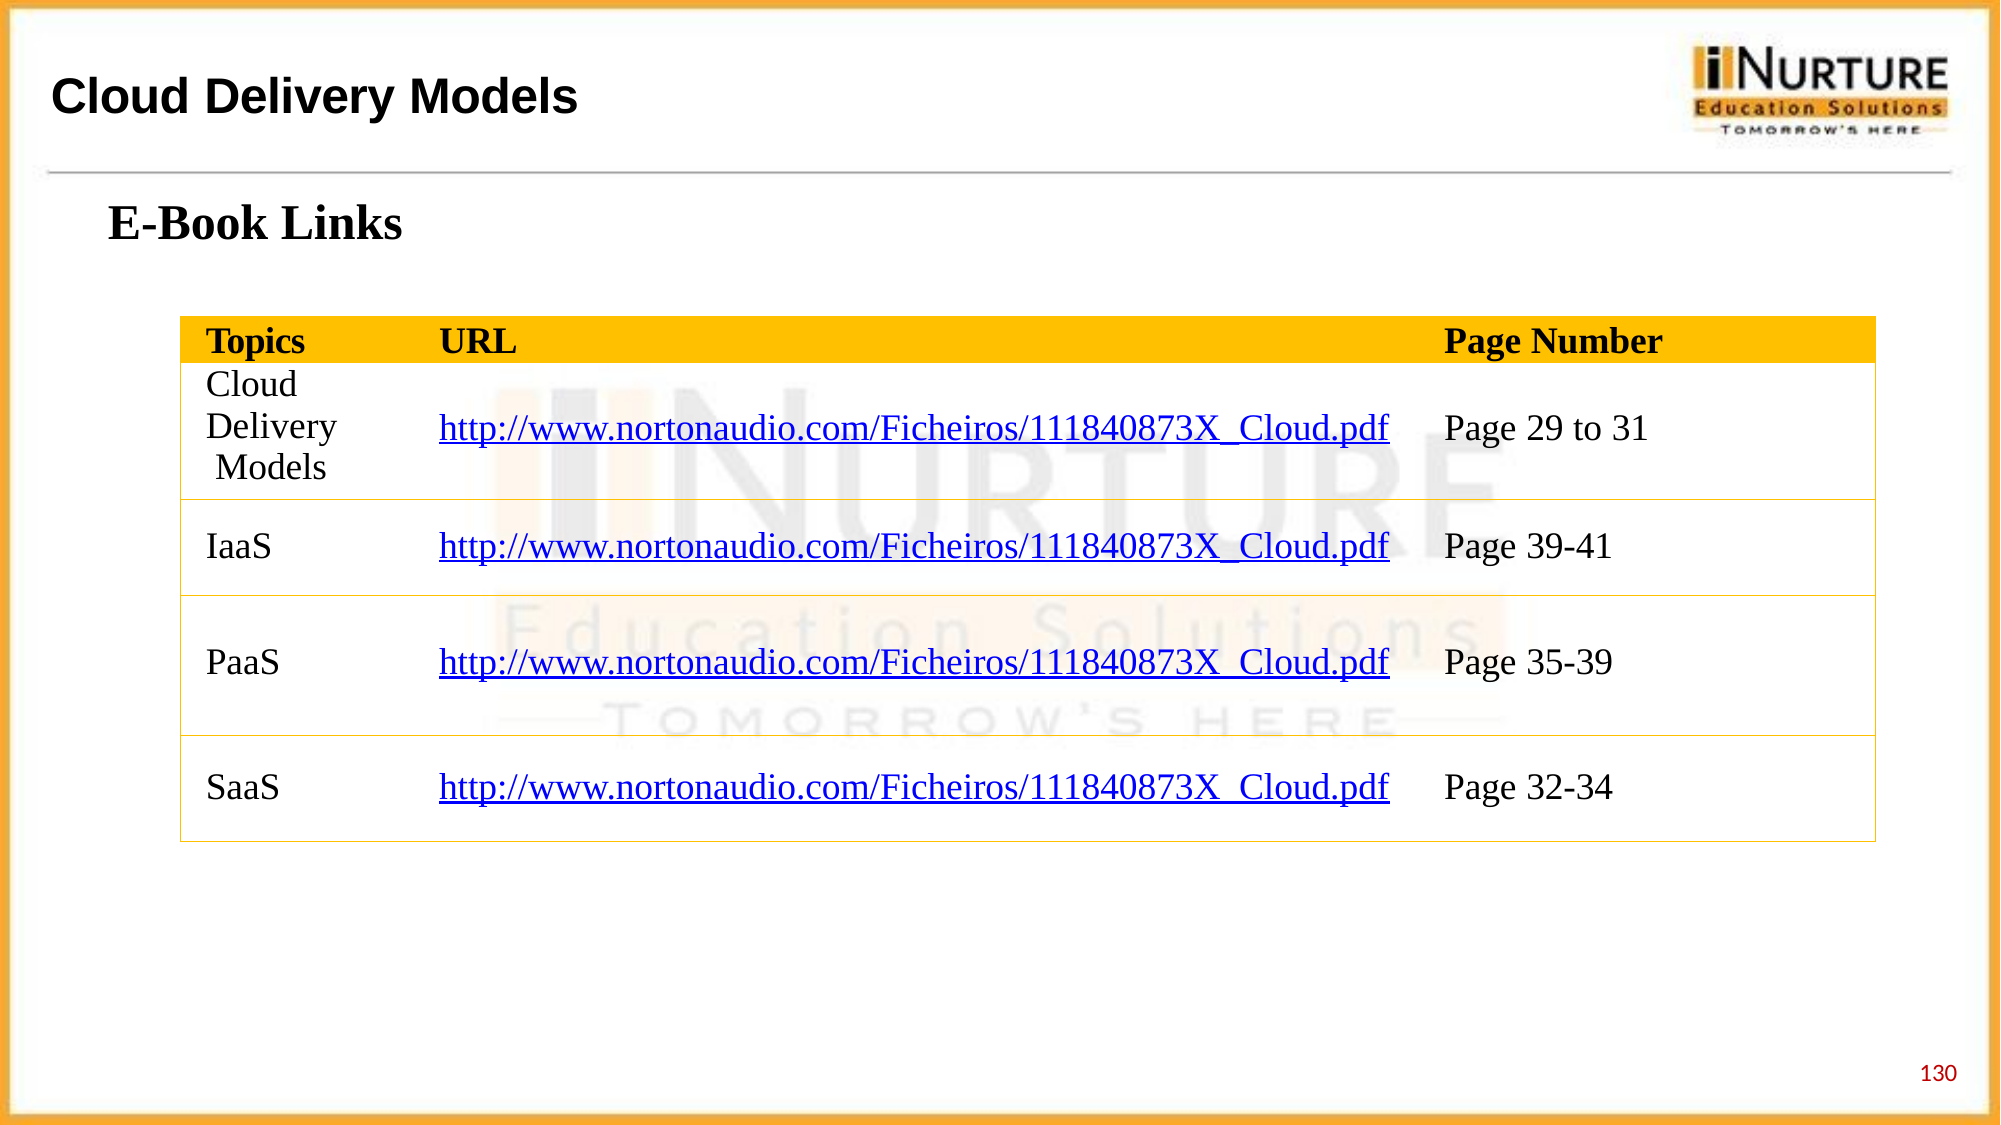

# Cloud Delivery Models
E-Book Links
| Topics | URL | Page Number |
| --- | --- | --- |
| Cloud Delivery Models | http://www.nortonaudio.com/Ficheiros/111840873X\_Cloud.pdf | Page 29 to 31 |
| IaaS | http://www.nortonaudio.com/Ficheiros/111840873X\_Cloud.pdf | Page 39-41 |
| PaaS | http://www.nortonaudio.com/Ficheiros/111840873X\_Cloud.pdf | Page 35-39 |
| SaaS | http://www.nortonaudio.com/Ficheiros/111840873X\_Cloud.pdf | Page 32-34 |
130